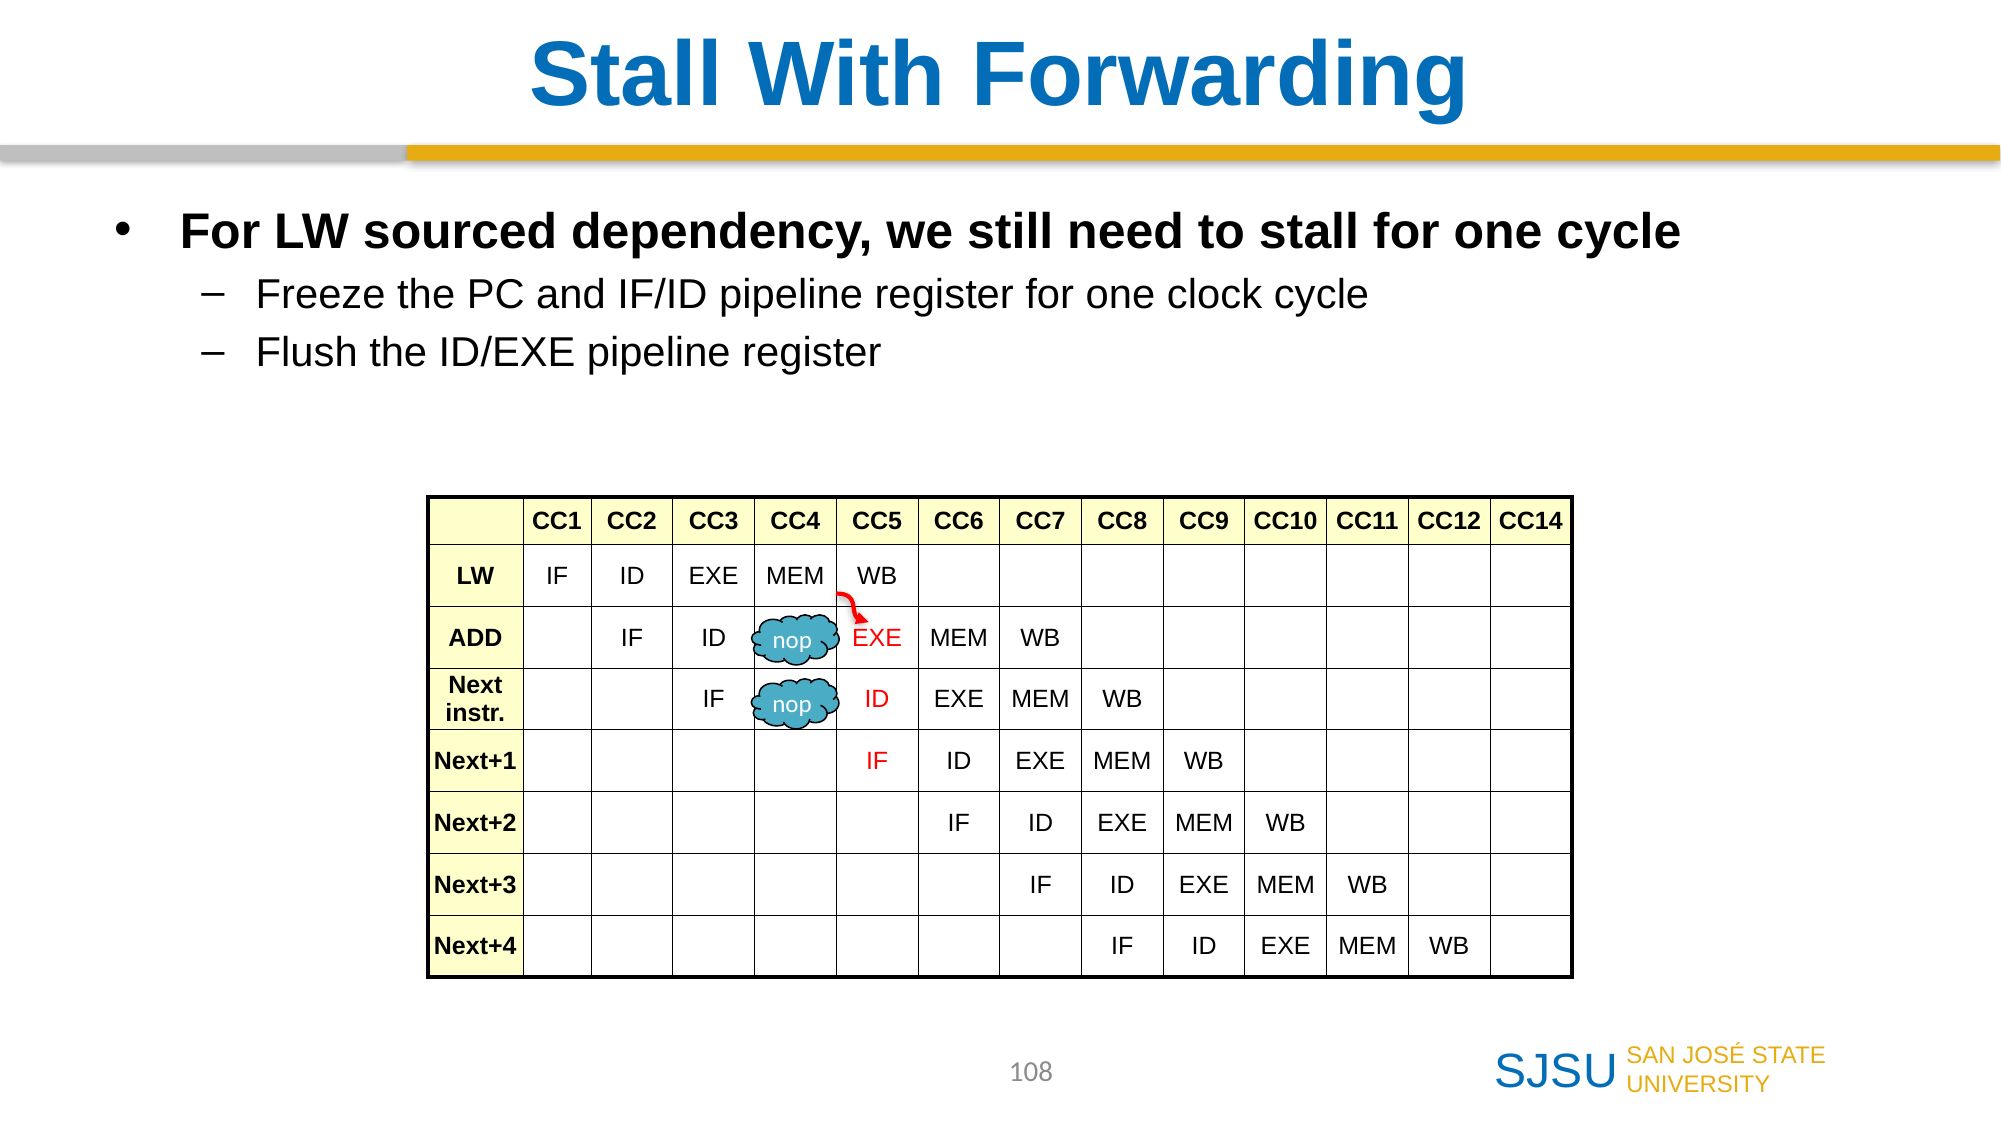

# Stall With Forwarding
For LW sourced dependency, we still need to stall for one cycle
Freeze the PC and IF/ID pipeline register for one clock cycle
Flush the ID/EXE pipeline register
|  | CC1 | CC2 | CC3 | CC4 | CC5 | CC6 | CC7 | CC8 | CC9 | CC10 | CC11 | CC12 | CC14 |
| --- | --- | --- | --- | --- | --- | --- | --- | --- | --- | --- | --- | --- | --- |
| LW | IF | ID | EXE | MEM | WB |  |  |  |  |  |  |  |  |
| ADD |  | IF | ID | ID | EXE | MEM | WB |  |  |  |  |  |  |
| Next instr. |  |  | IF | IF | ID | EXE | MEM | WB |  |  |  |  |  |
| Next+1 |  |  |  |  | IF | ID | EXE | MEM | WB |  |  |  |  |
| Next+2 |  |  |  |  |  | IF | ID | EXE | MEM | WB |  |  |  |
| Next+3 |  |  |  |  |  |  | IF | ID | EXE | MEM | WB |  |  |
| Next+4 |  |  |  |  |  |  |  | IF | ID | EXE | MEM | WB |  |
nop
nop
108